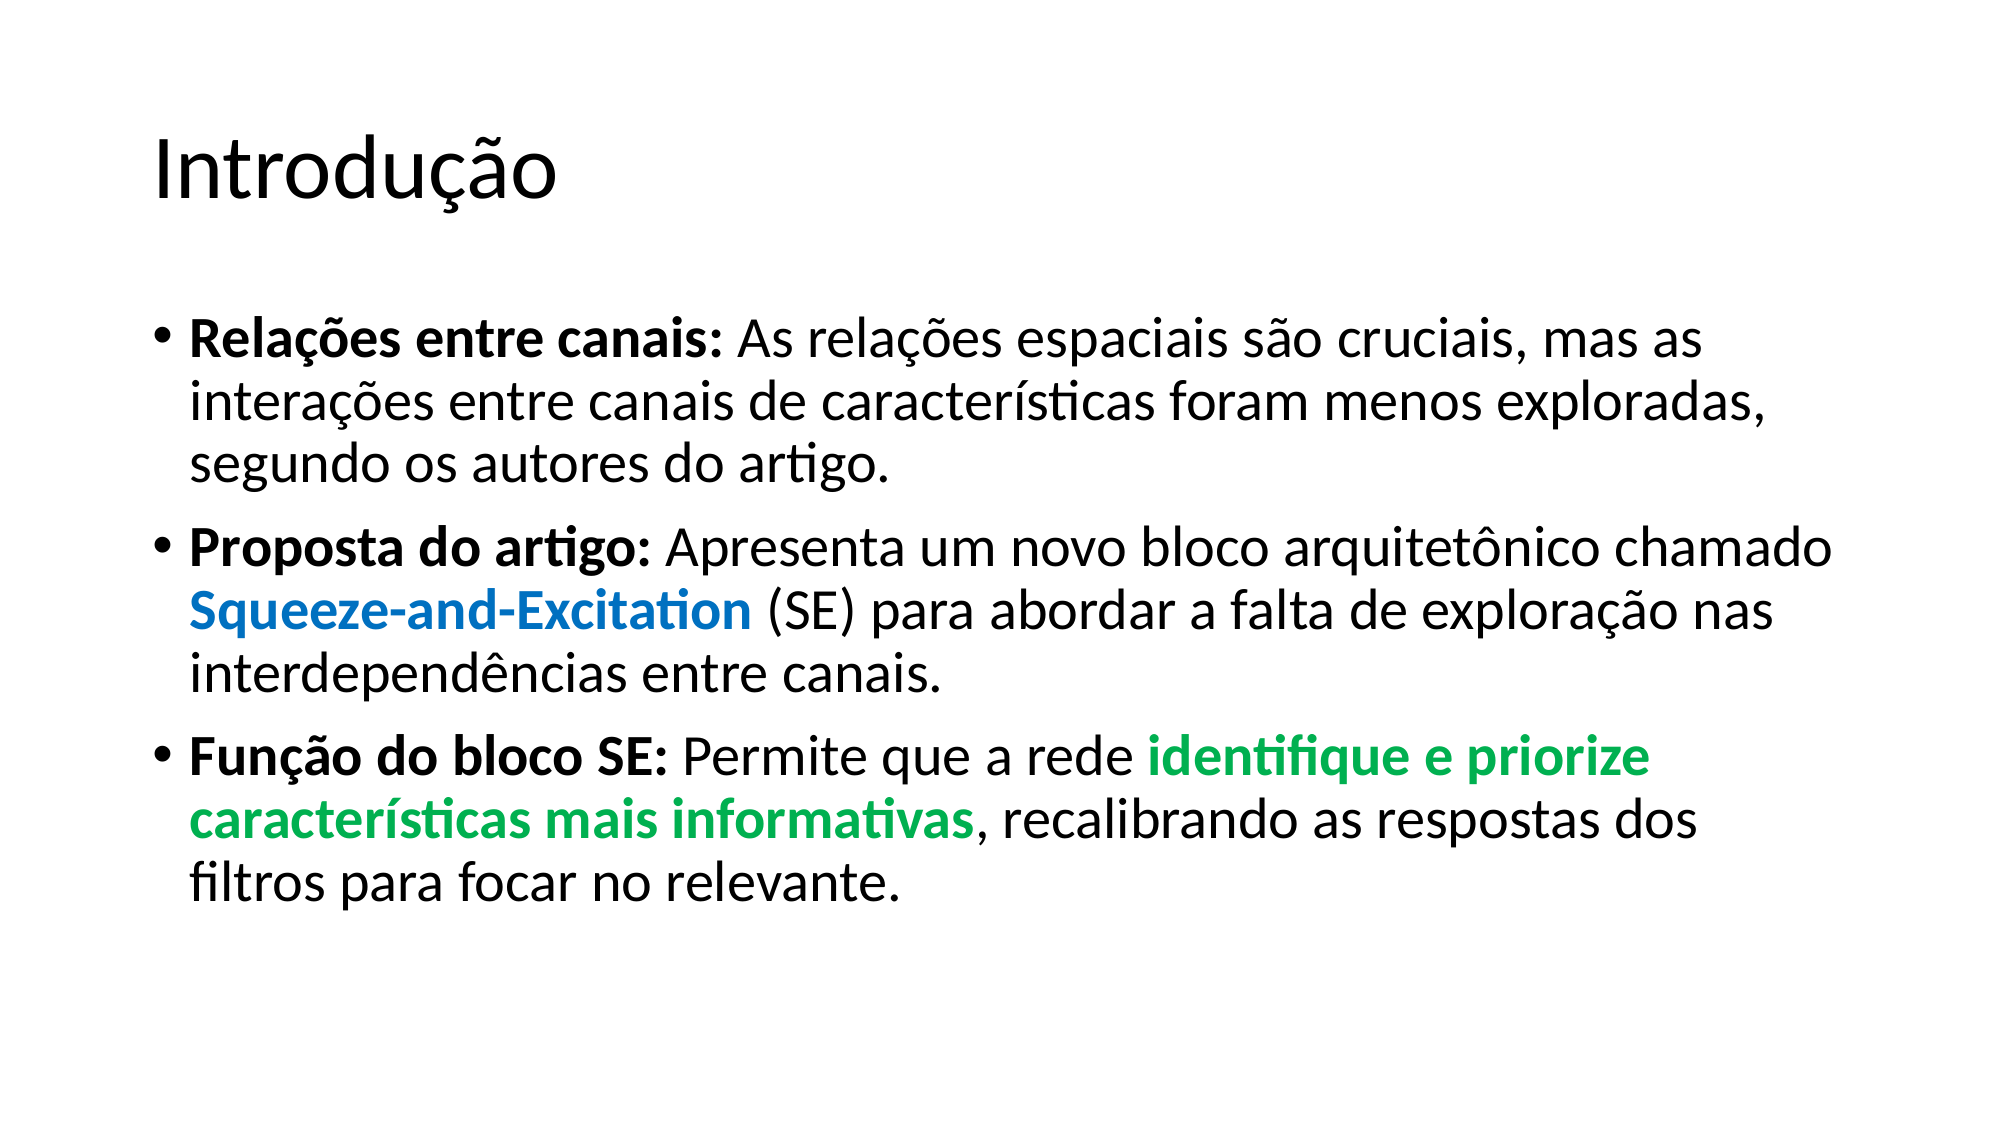

# Introdução
Relações entre canais: As relações espaciais são cruciais, mas as interações entre canais de características foram menos exploradas, segundo os autores do artigo.
Proposta do artigo: Apresenta um novo bloco arquitetônico chamado Squeeze-and-Excitation (SE) para abordar a falta de exploração nas interdependências entre canais.
Função do bloco SE: Permite que a rede identifique e priorize características mais informativas, recalibrando as respostas dos filtros para focar no relevante.